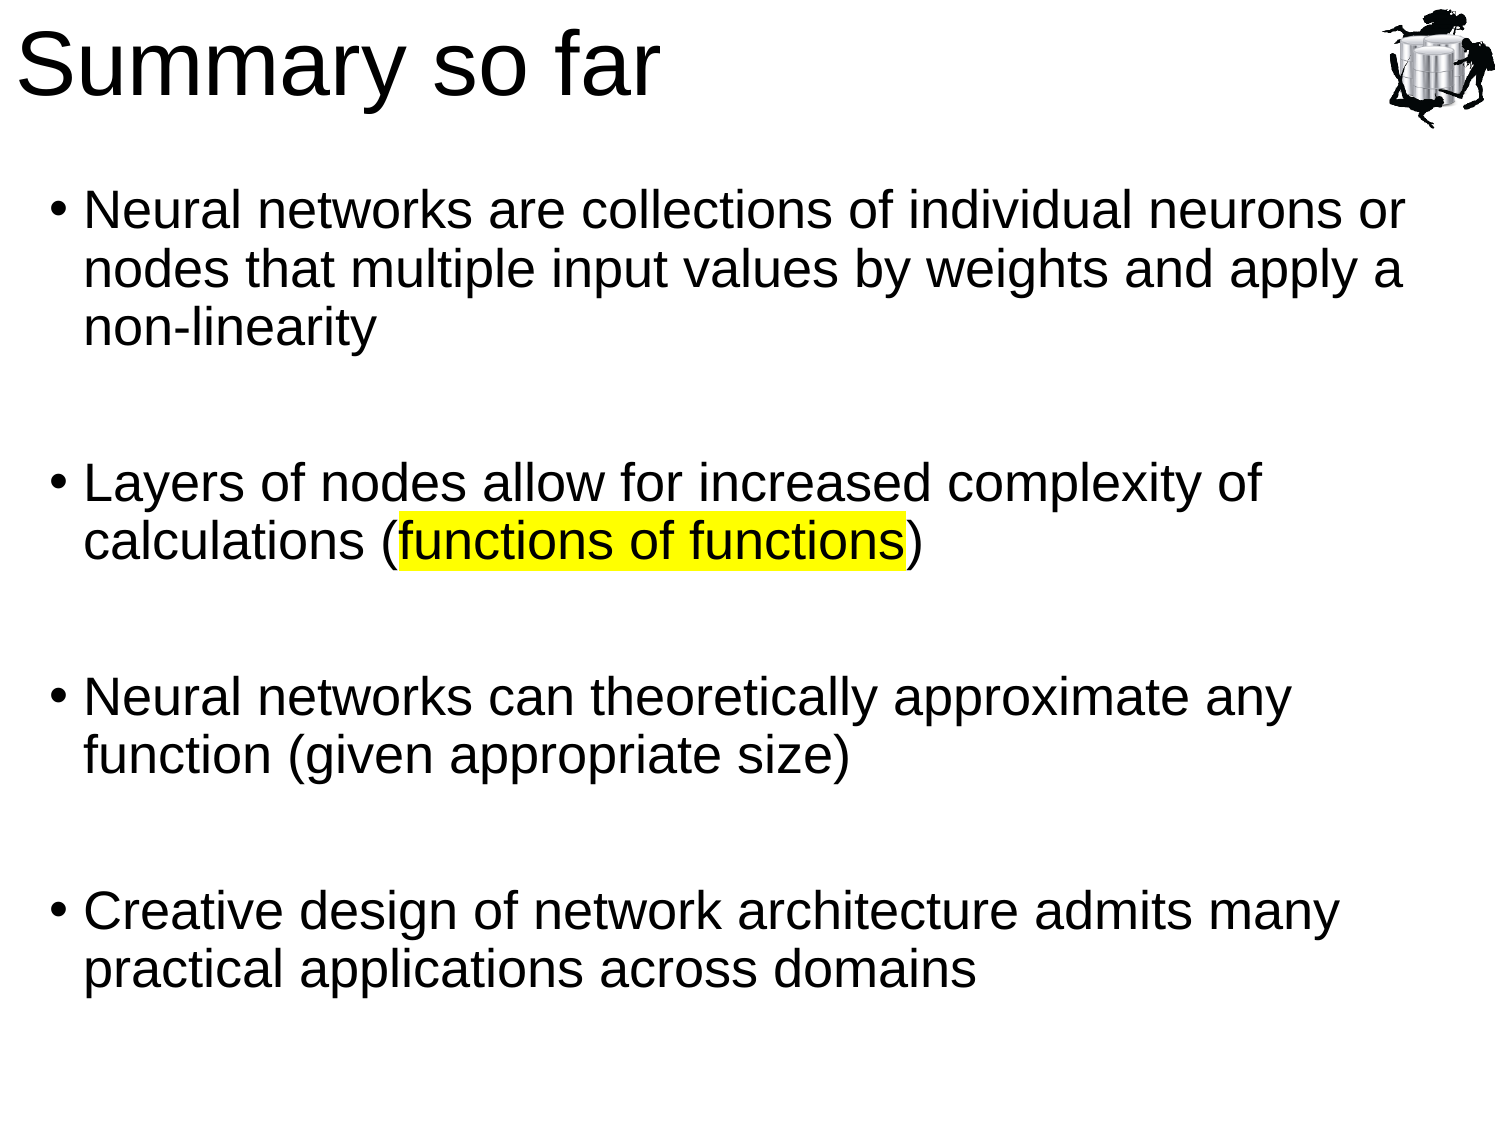

# Summary so far
Neural networks are collections of individual neurons or nodes that multiple input values by weights and apply a non-linearity

Layers of nodes allow for increased complexity of calculations (functions of functions)

Neural networks can theoretically approximate any function (given appropriate size)

Creative design of network architecture admits many practical applications across domains